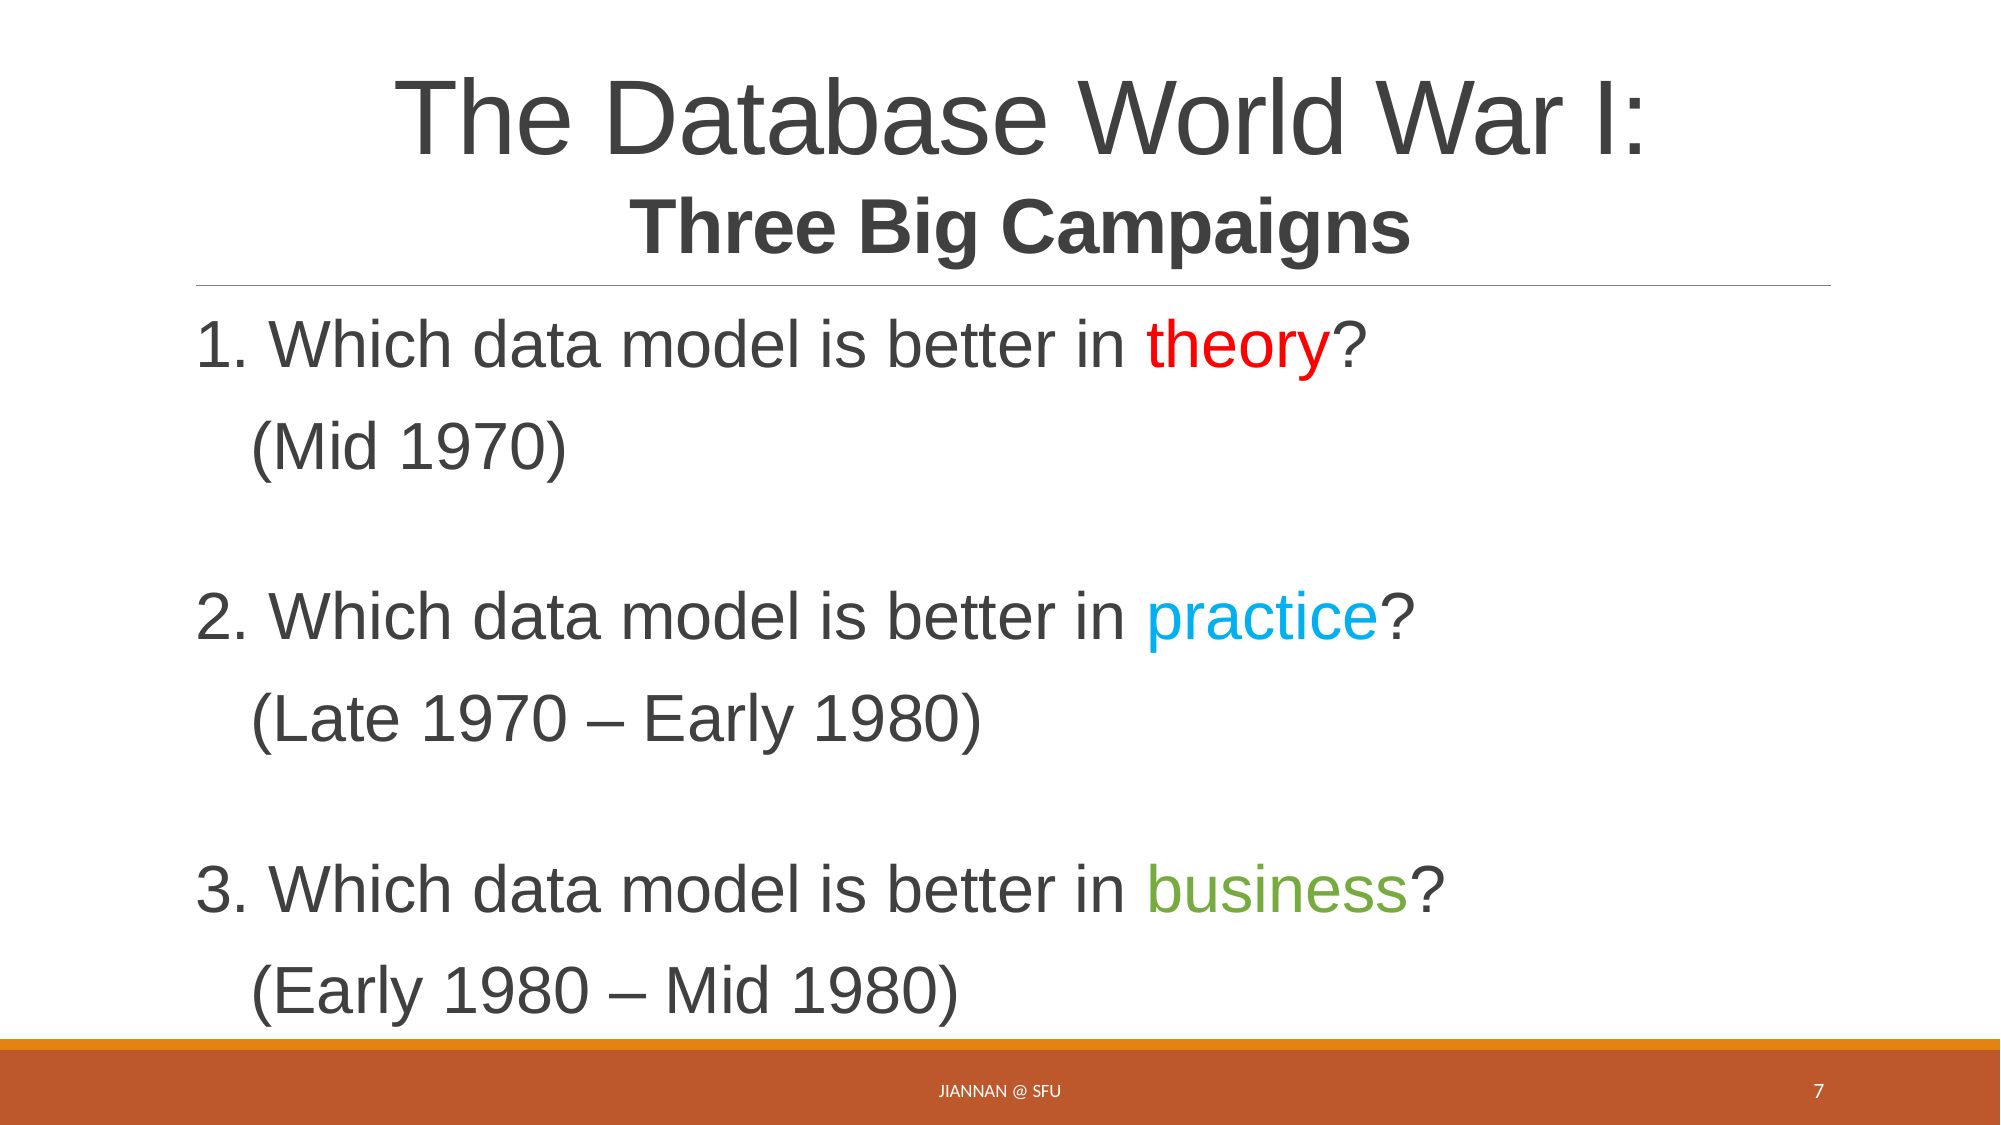

# The Database World War I: Three Big Campaigns
1. Which data model is better in theory?
   (Mid 1970)

2. Which data model is better in practice?
   (Late 1970 – Early 1980)

3. Which data model is better in business?
   (Early 1980 – Mid 1980)

Jiannan @ SFU
7